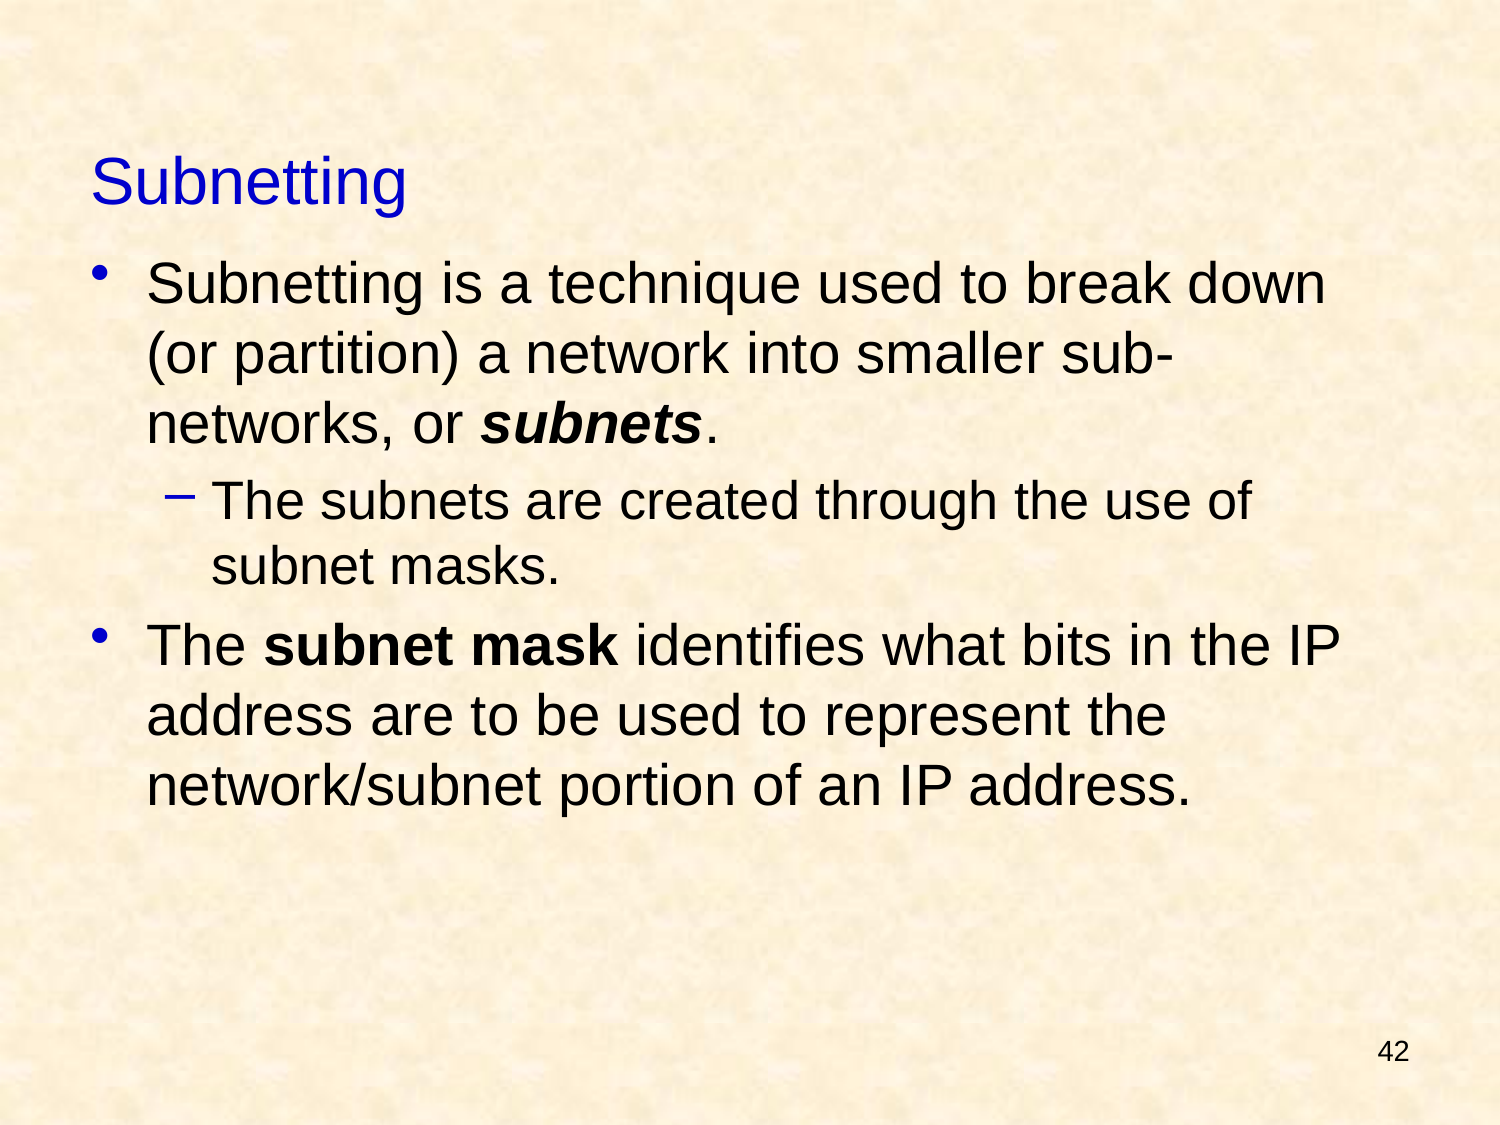

# Subnetting
Subnetting is a technique used to break down (or partition) a network into smaller sub-networks, or subnets.
The subnets are created through the use of subnet masks.
The subnet mask identifies what bits in the IP address are to be used to represent the network/subnet portion of an IP address.

42